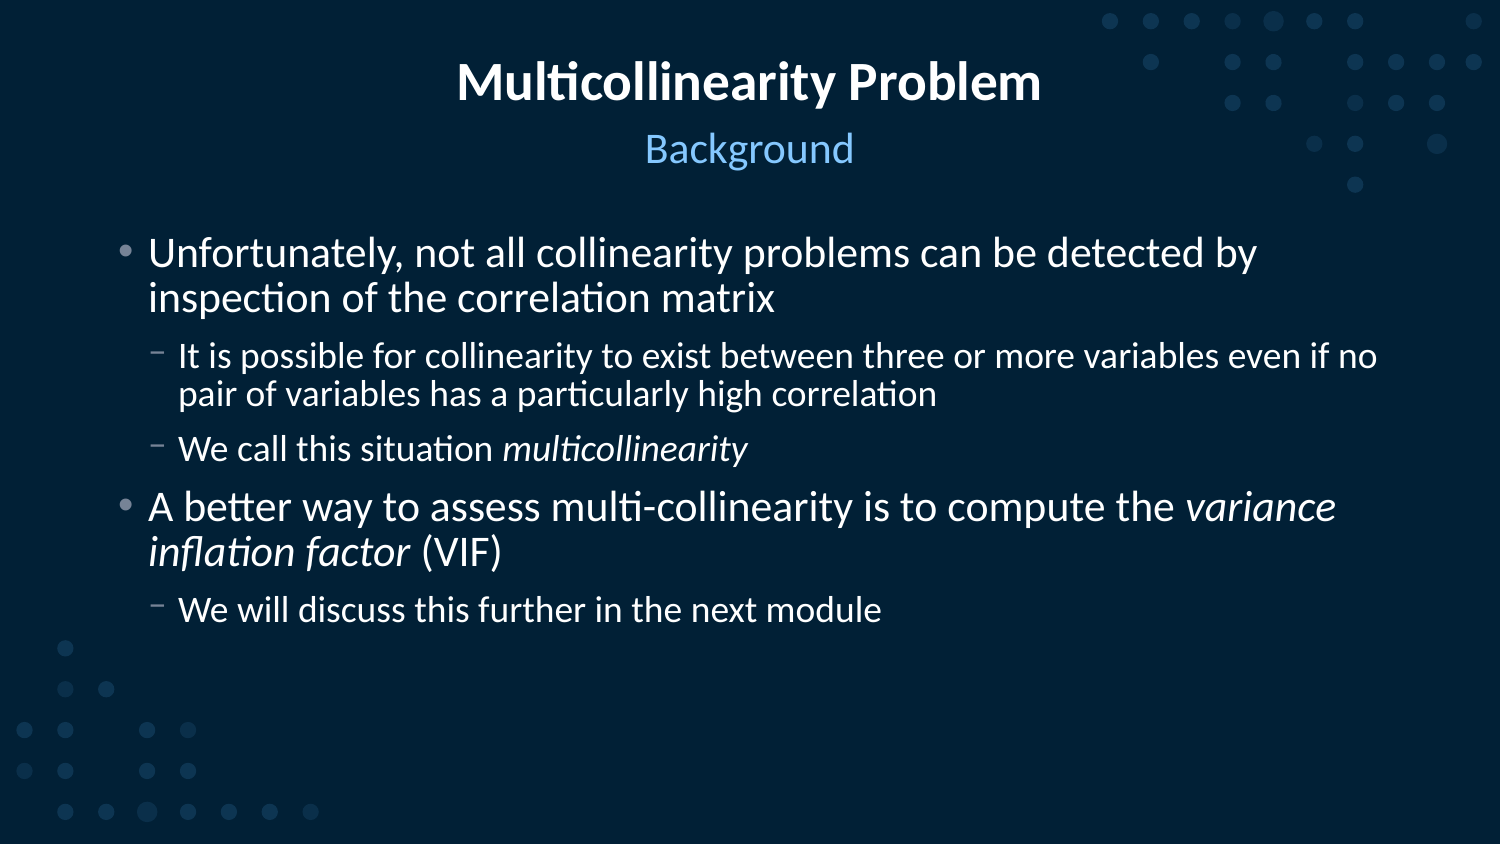

# Multicollinearity Problem
Background
Unfortunately, not all collinearity problems can be detected by inspection of the correlation matrix
It is possible for collinearity to exist between three or more variables even if no pair of variables has a particularly high correlation
We call this situation multicollinearity
A better way to assess multi-collinearity is to compute the variance inflation factor (VIF)
We will discuss this further in the next module